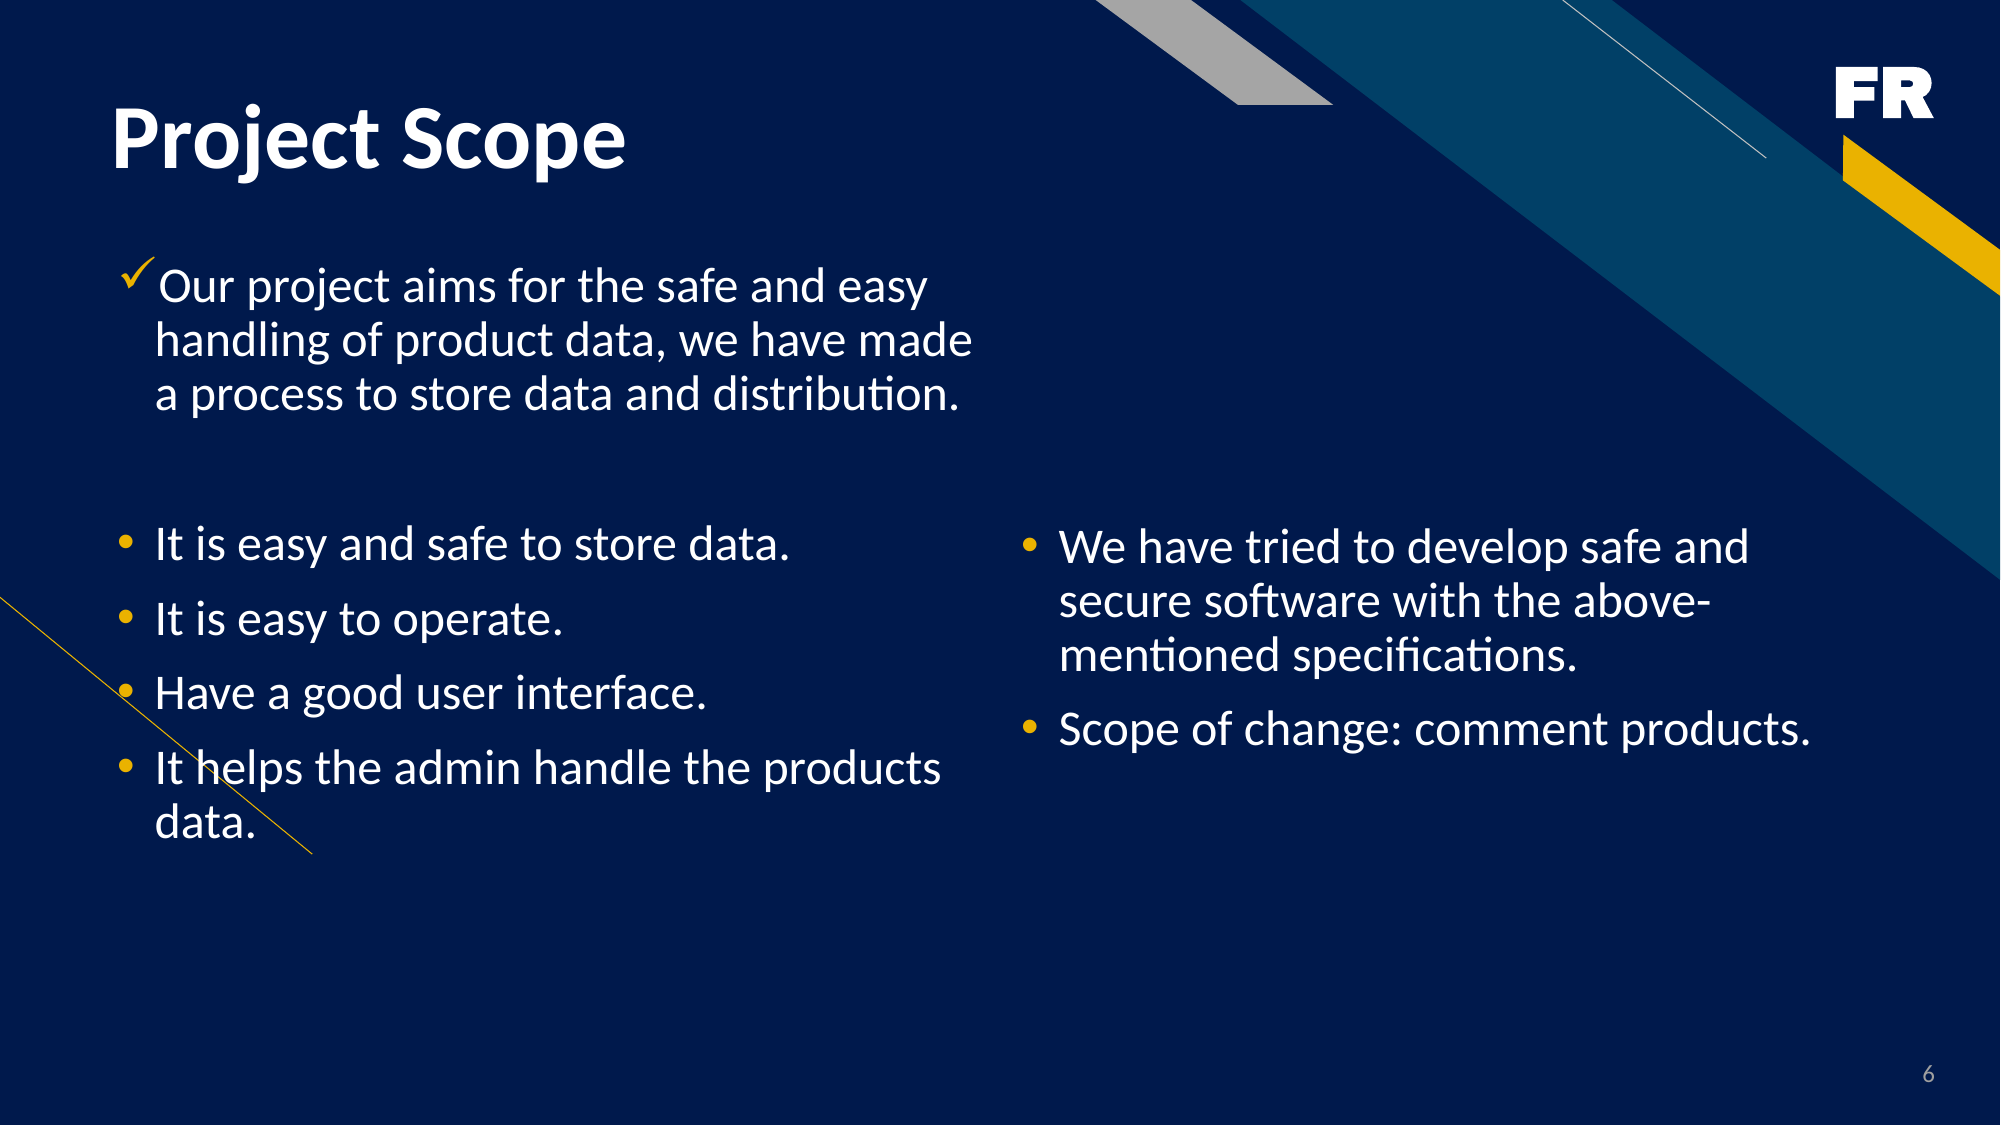

# Project Scope
Our project aims for the safe and easy handling of product data, we have made a process to store data and distribution.

It is easy and safe to store data.
It is easy to operate.
Have a good user interface.
It helps the admin handle the products data.
We have tried to develop safe and secure software with the above-mentioned specifications.
Scope of change: comment products.
6